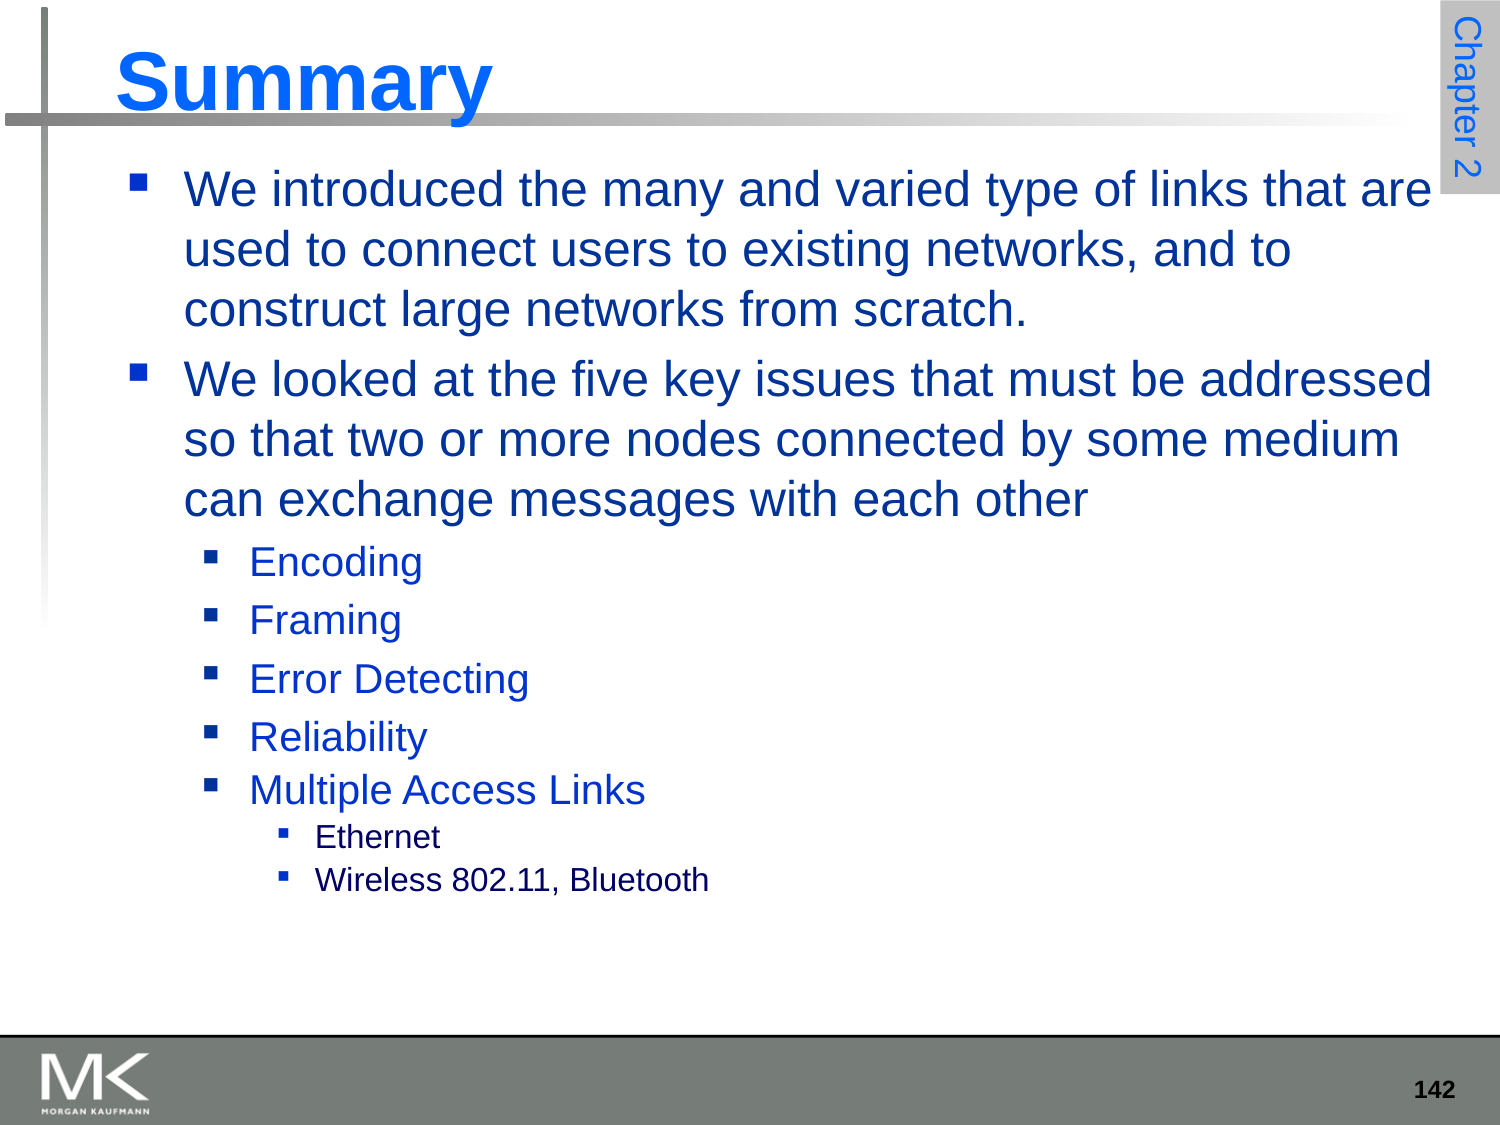

# Summary
We introduced the many and varied type of links that are used to connect users to existing networks, and to construct large networks from scratch.
We looked at the five key issues that must be addressed so that two or more nodes connected by some medium can exchange messages with each other
Encoding
Framing
Error Detecting
Reliability
Multiple Access Links
Ethernet
Wireless 802.11, Bluetooth